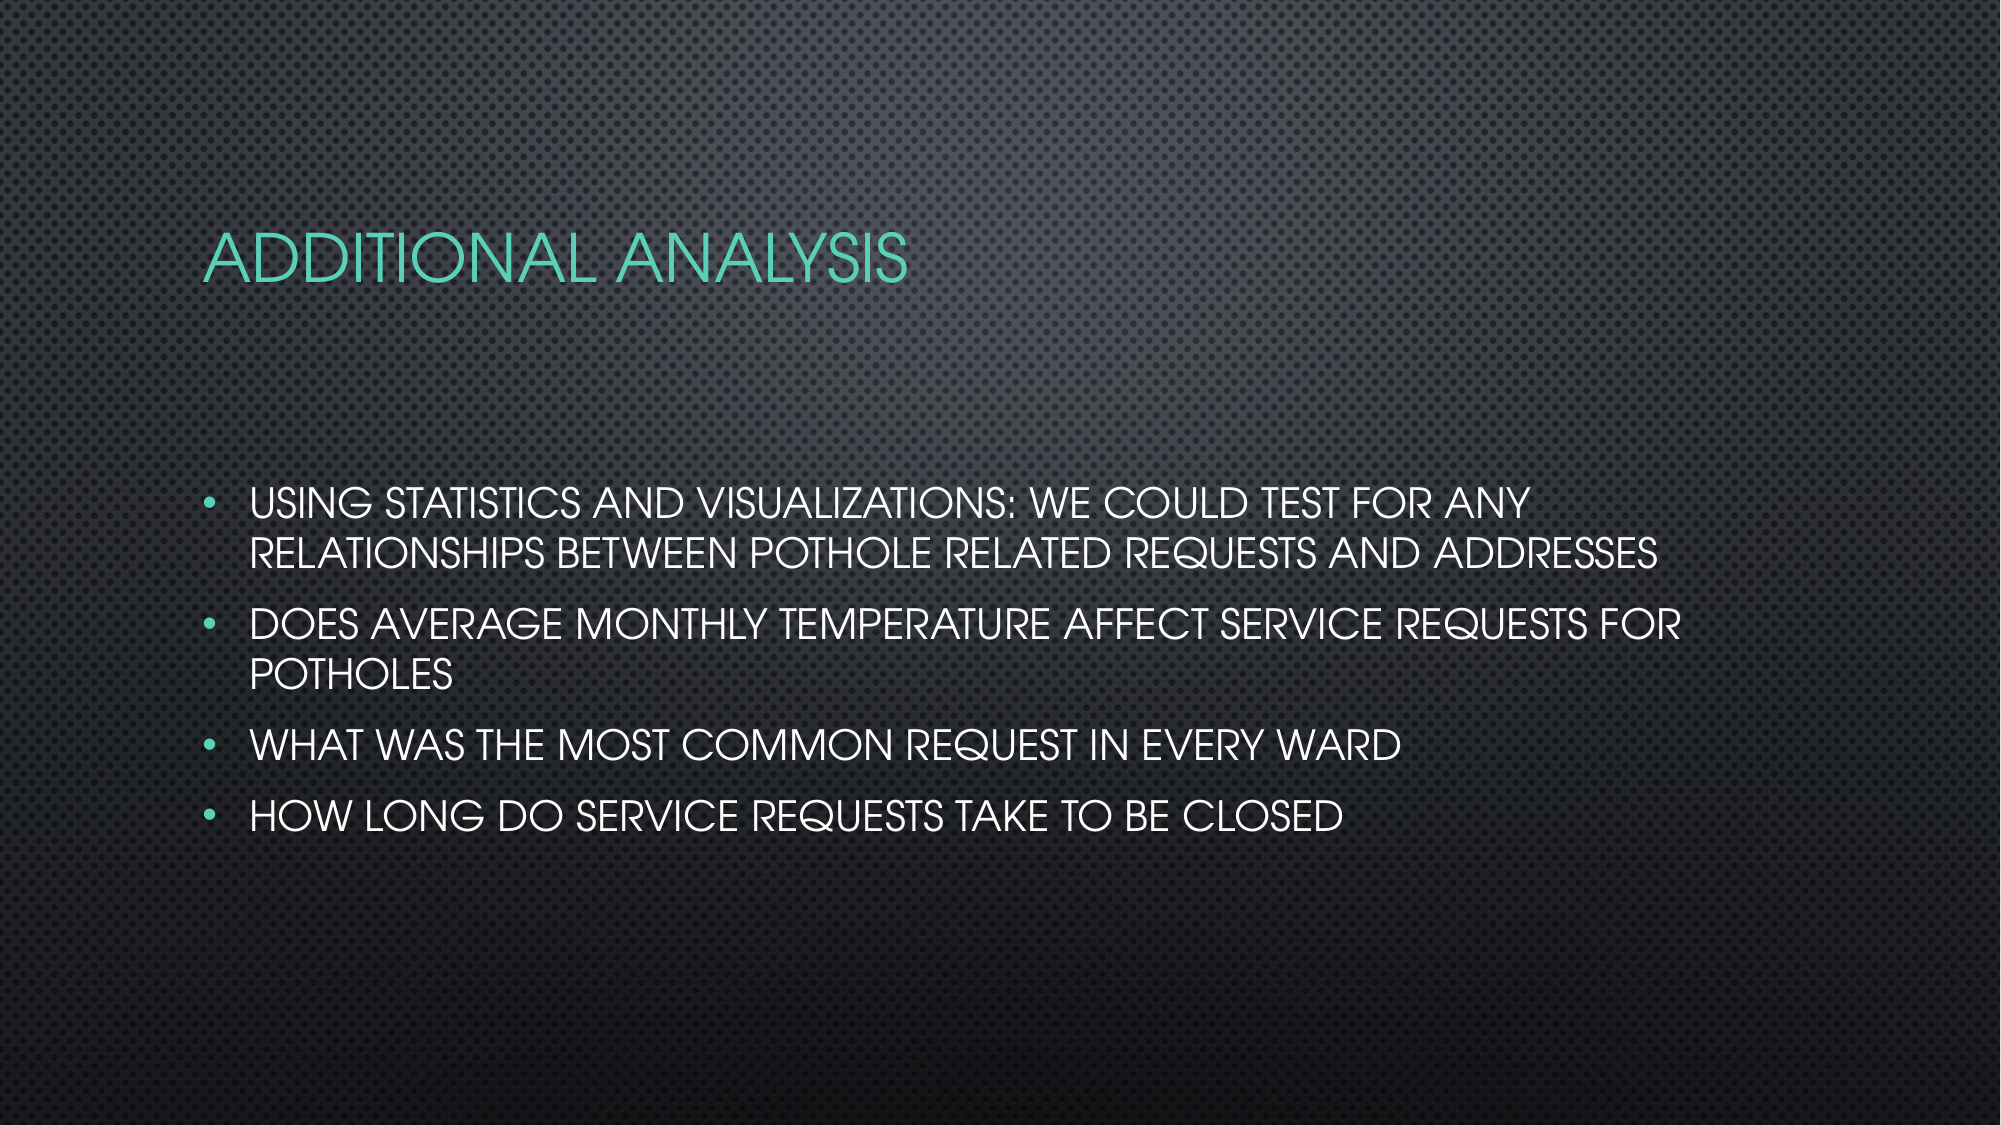

# Additional Analysis
Using statistics and visualizations: we could test for any relationships between pothole related requests and addresses
Does average monthly temperature affect service requests for potholes
What was the most common request in every ward
How long do service requests take to be closed